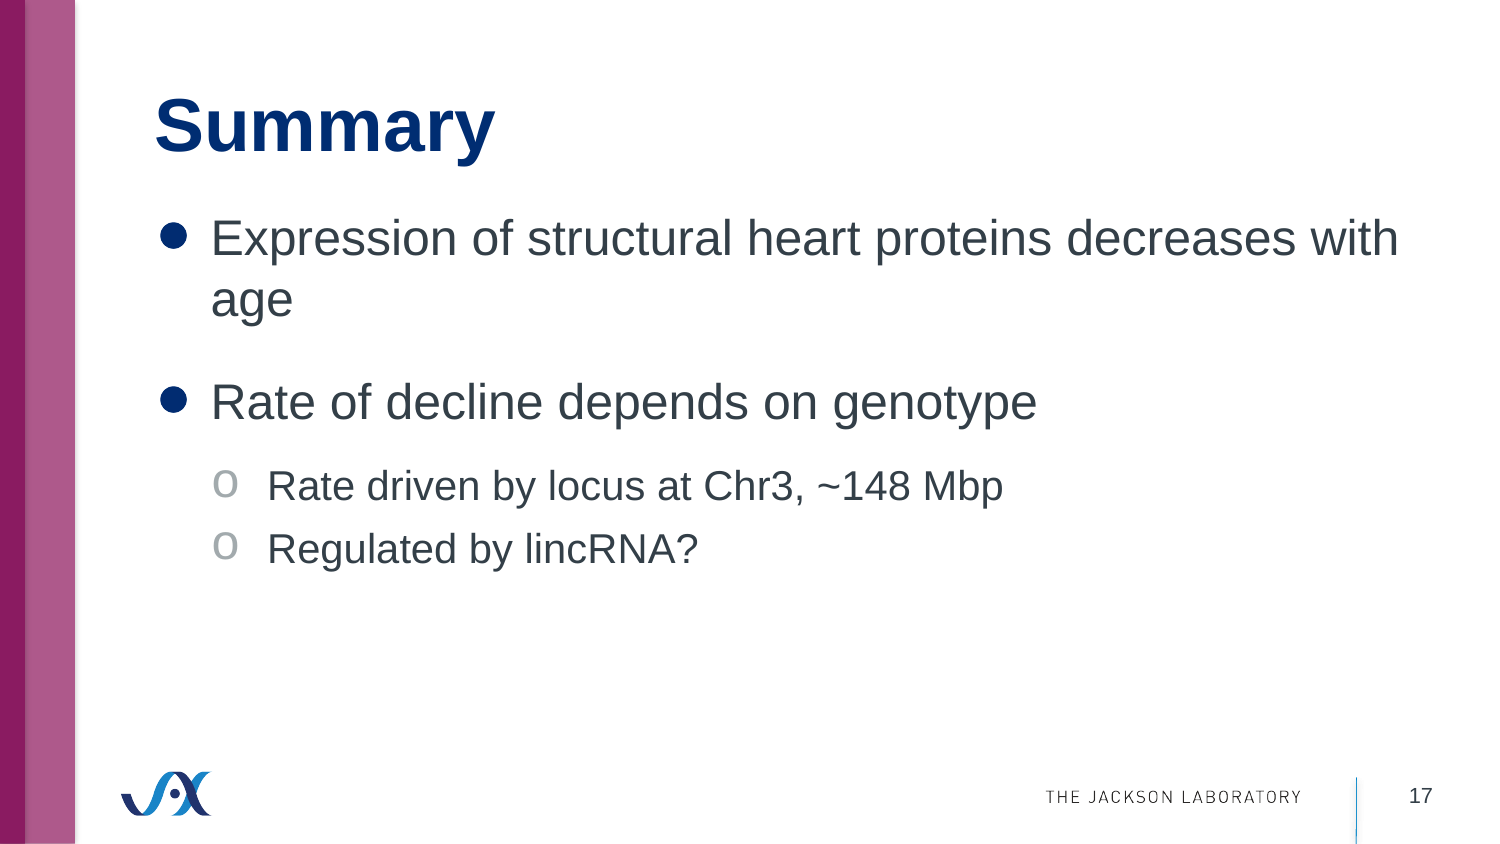

# Summary
Expression of structural heart proteins decreases with age
Rate of decline depends on genotype
Rate driven by locus at Chr3, ~148 Mbp
Regulated by lincRNA?

17